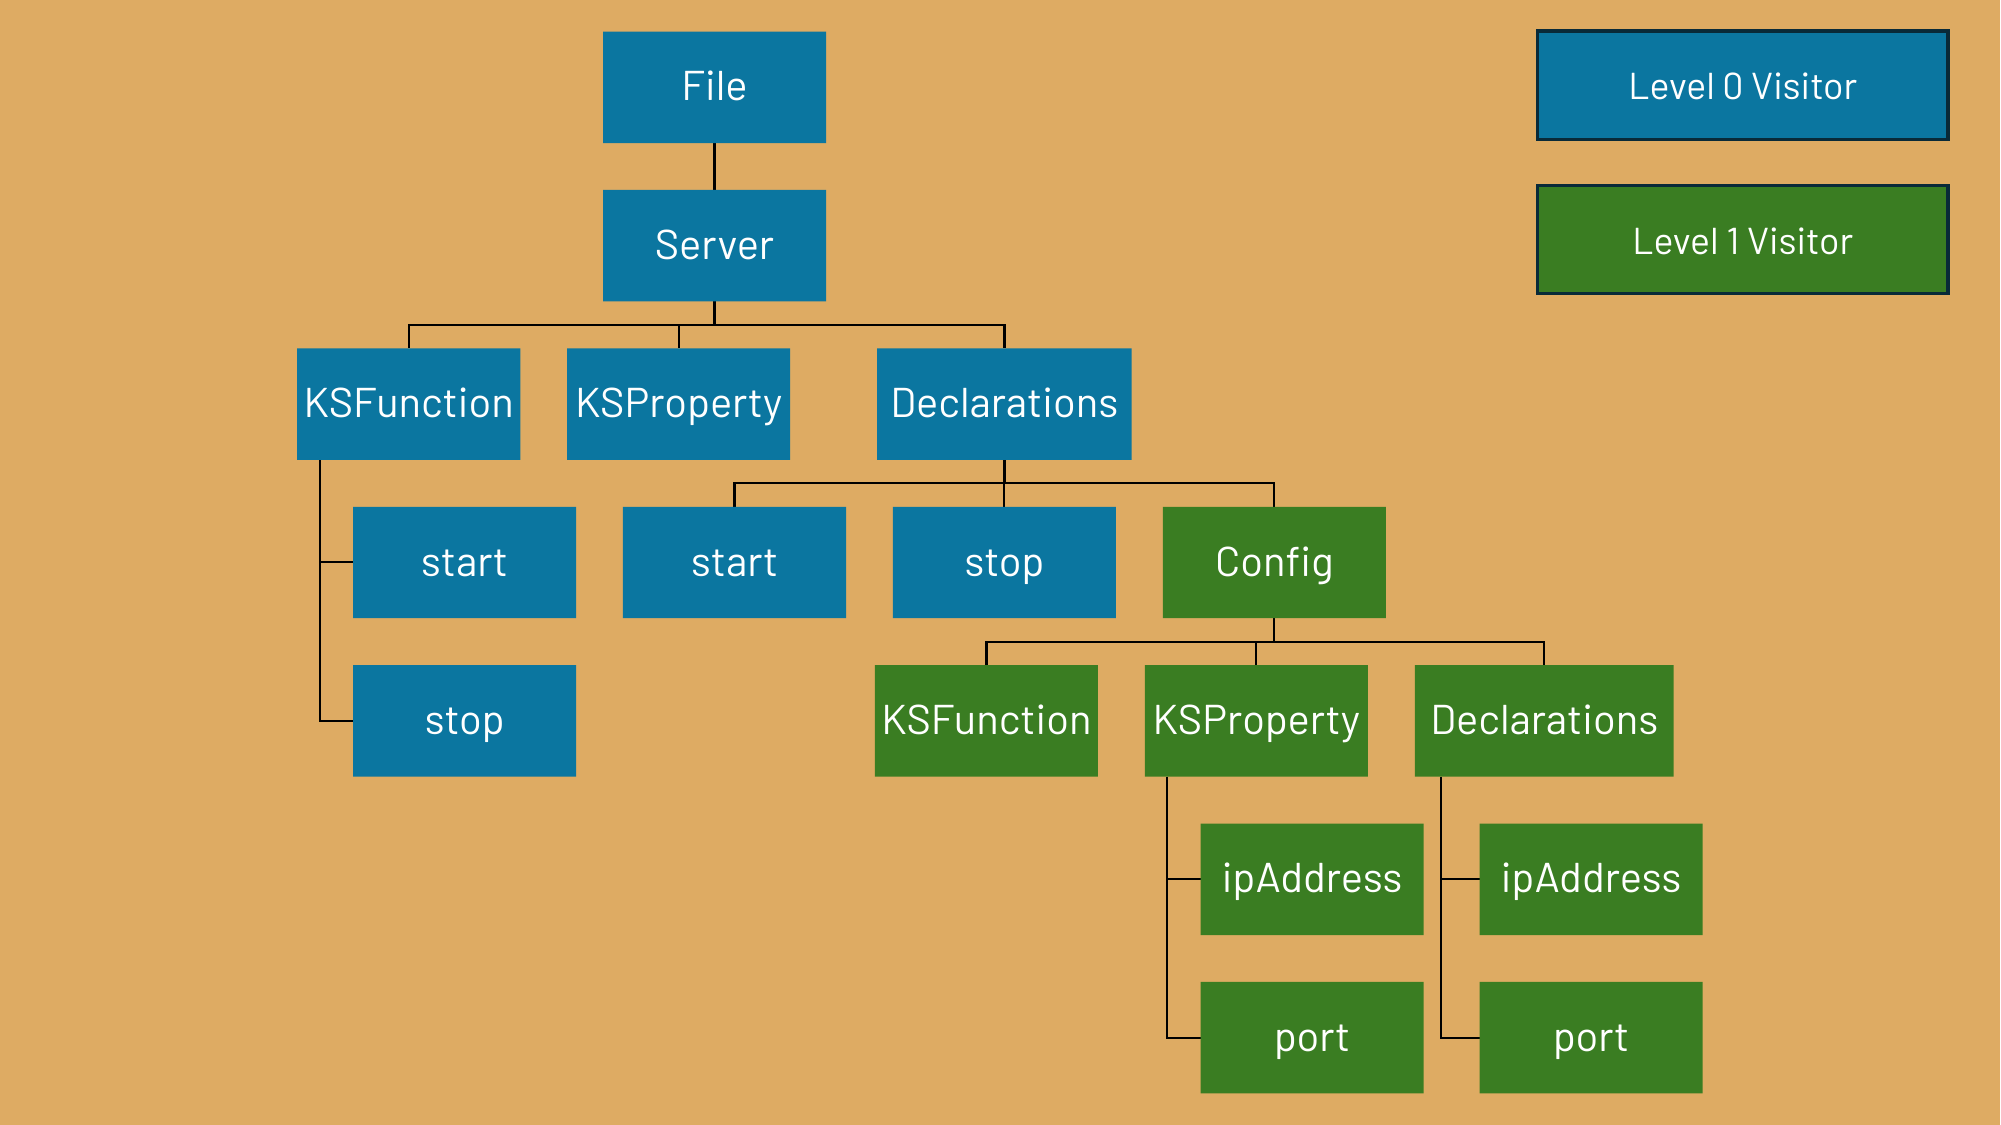

File
Server
KSFunction
start
stop
KSProperty
Declarations
start
stop
Config
KSFunction
KSProperty
ipAddress
port
Declarations
ipAddress
port
Level 0 Visitor
Level 1 Visitor